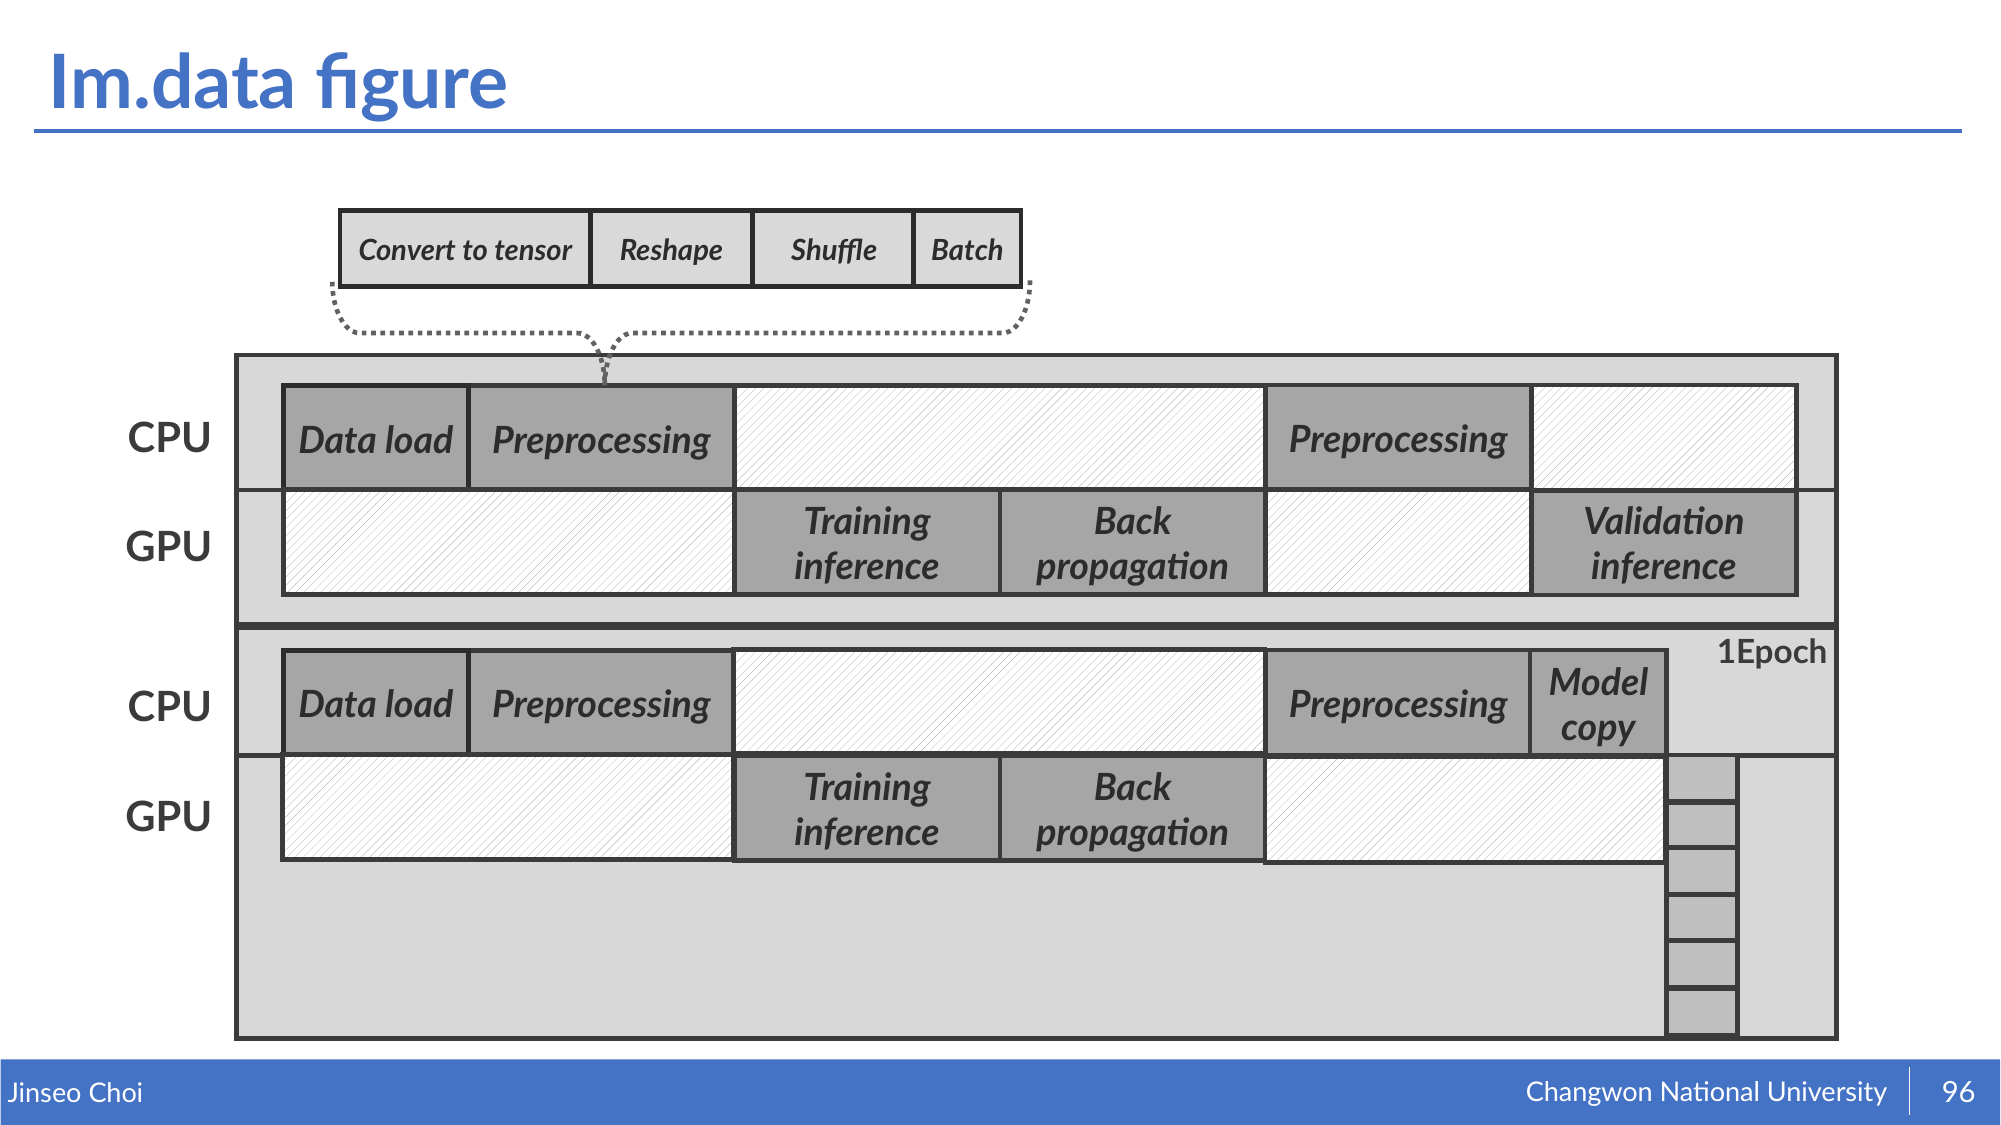

# Im.data figure
Convert to tensor
Reshape
Batch
Shuffle

Preprocessing

Data load
Preprocessing
CPU

Training inference
Back propagation
Validation
inference
GPU
1Epoch

Preprocessing
Model
copy
Data load
Preprocessing
CPU

Training inference
Back propagation

GPU

96